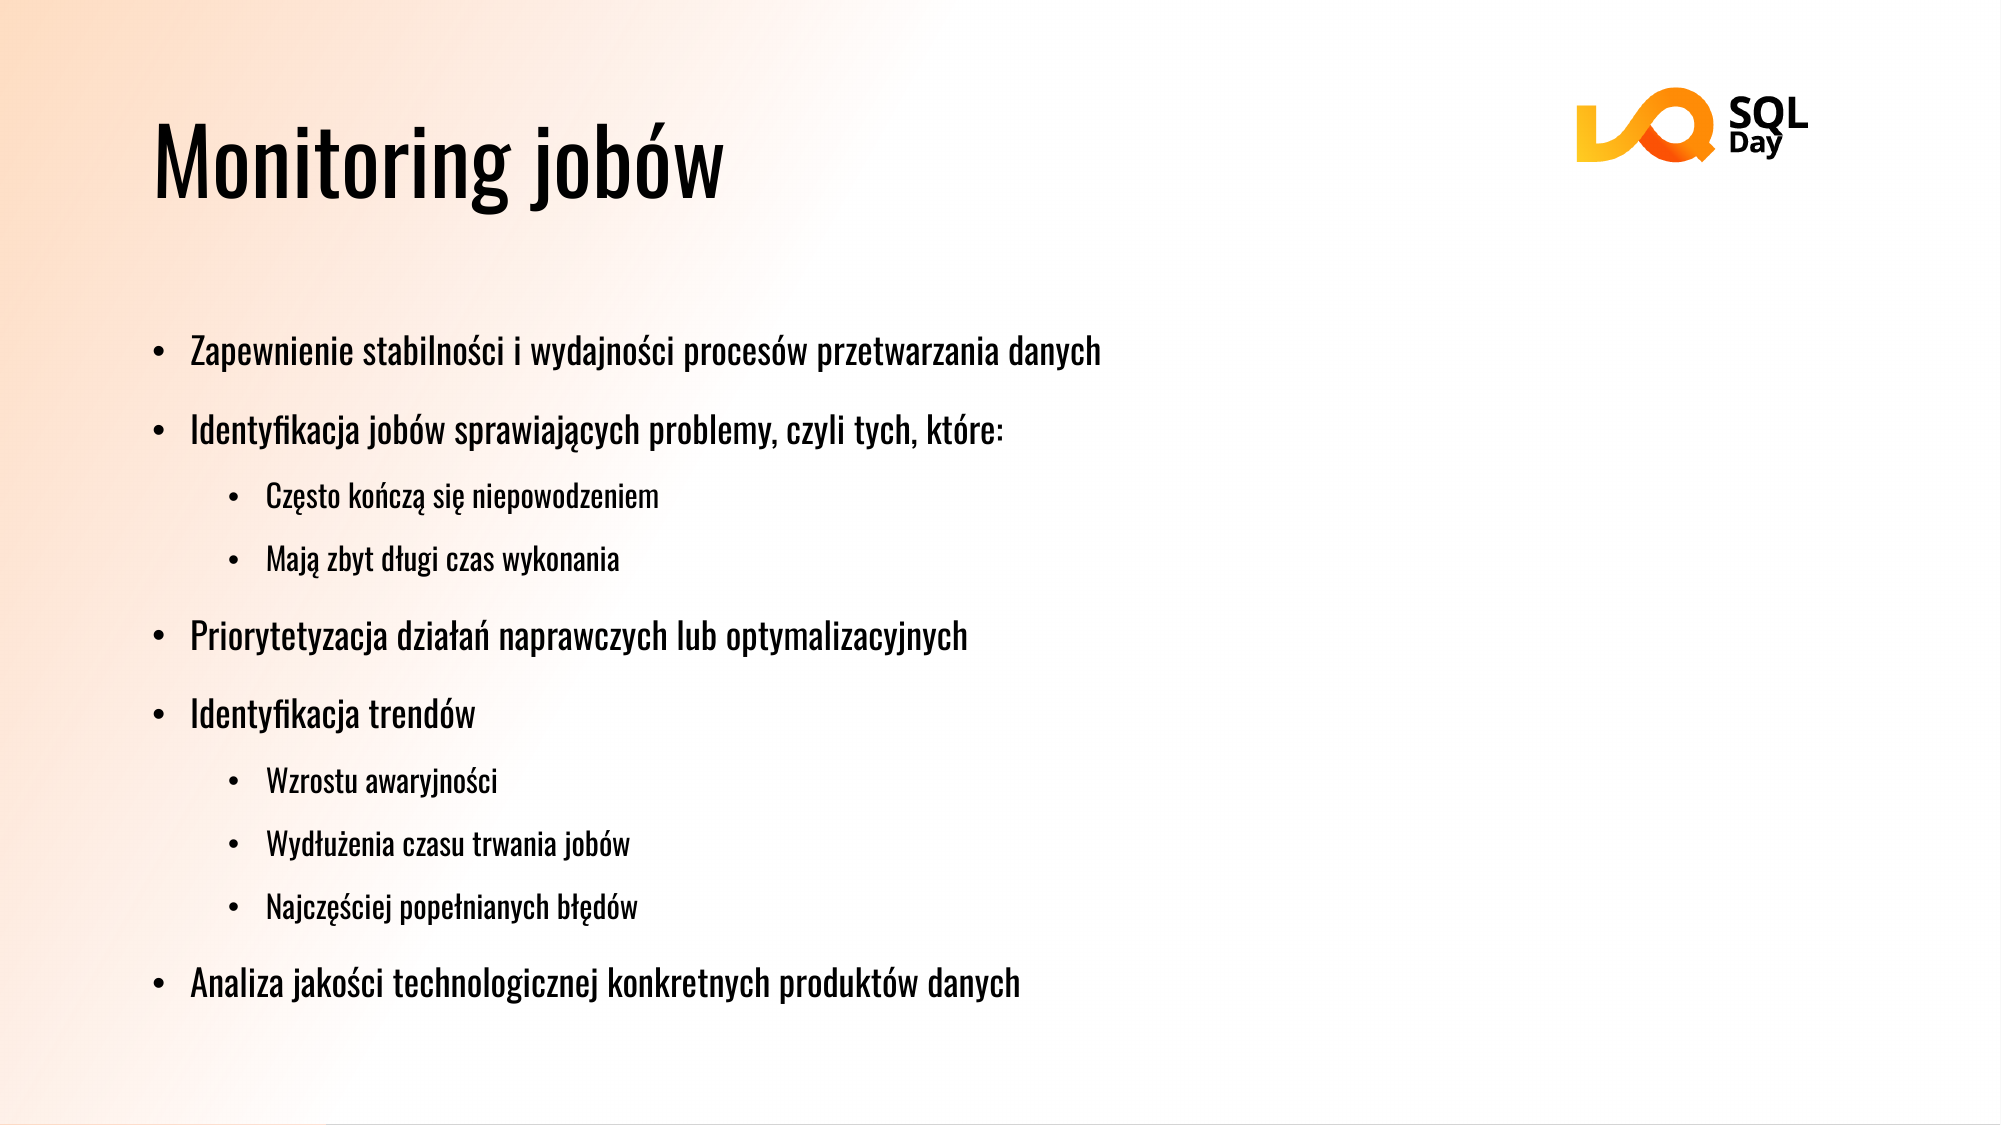

# Monitoring jobów
Zapewnienie stabilności i wydajności procesów przetwarzania danych
Identyfikacja jobów sprawiających problemy, czyli tych, które:
Często kończą się niepowodzeniem
Mają zbyt długi czas wykonania
Priorytetyzacja działań naprawczych lub optymalizacyjnych
Identyfikacja trendów
Wzrostu awaryjności
Wydłużenia czasu trwania jobów
Najczęściej popełnianych błędów
Analiza jakości technologicznej konkretnych produktów danych